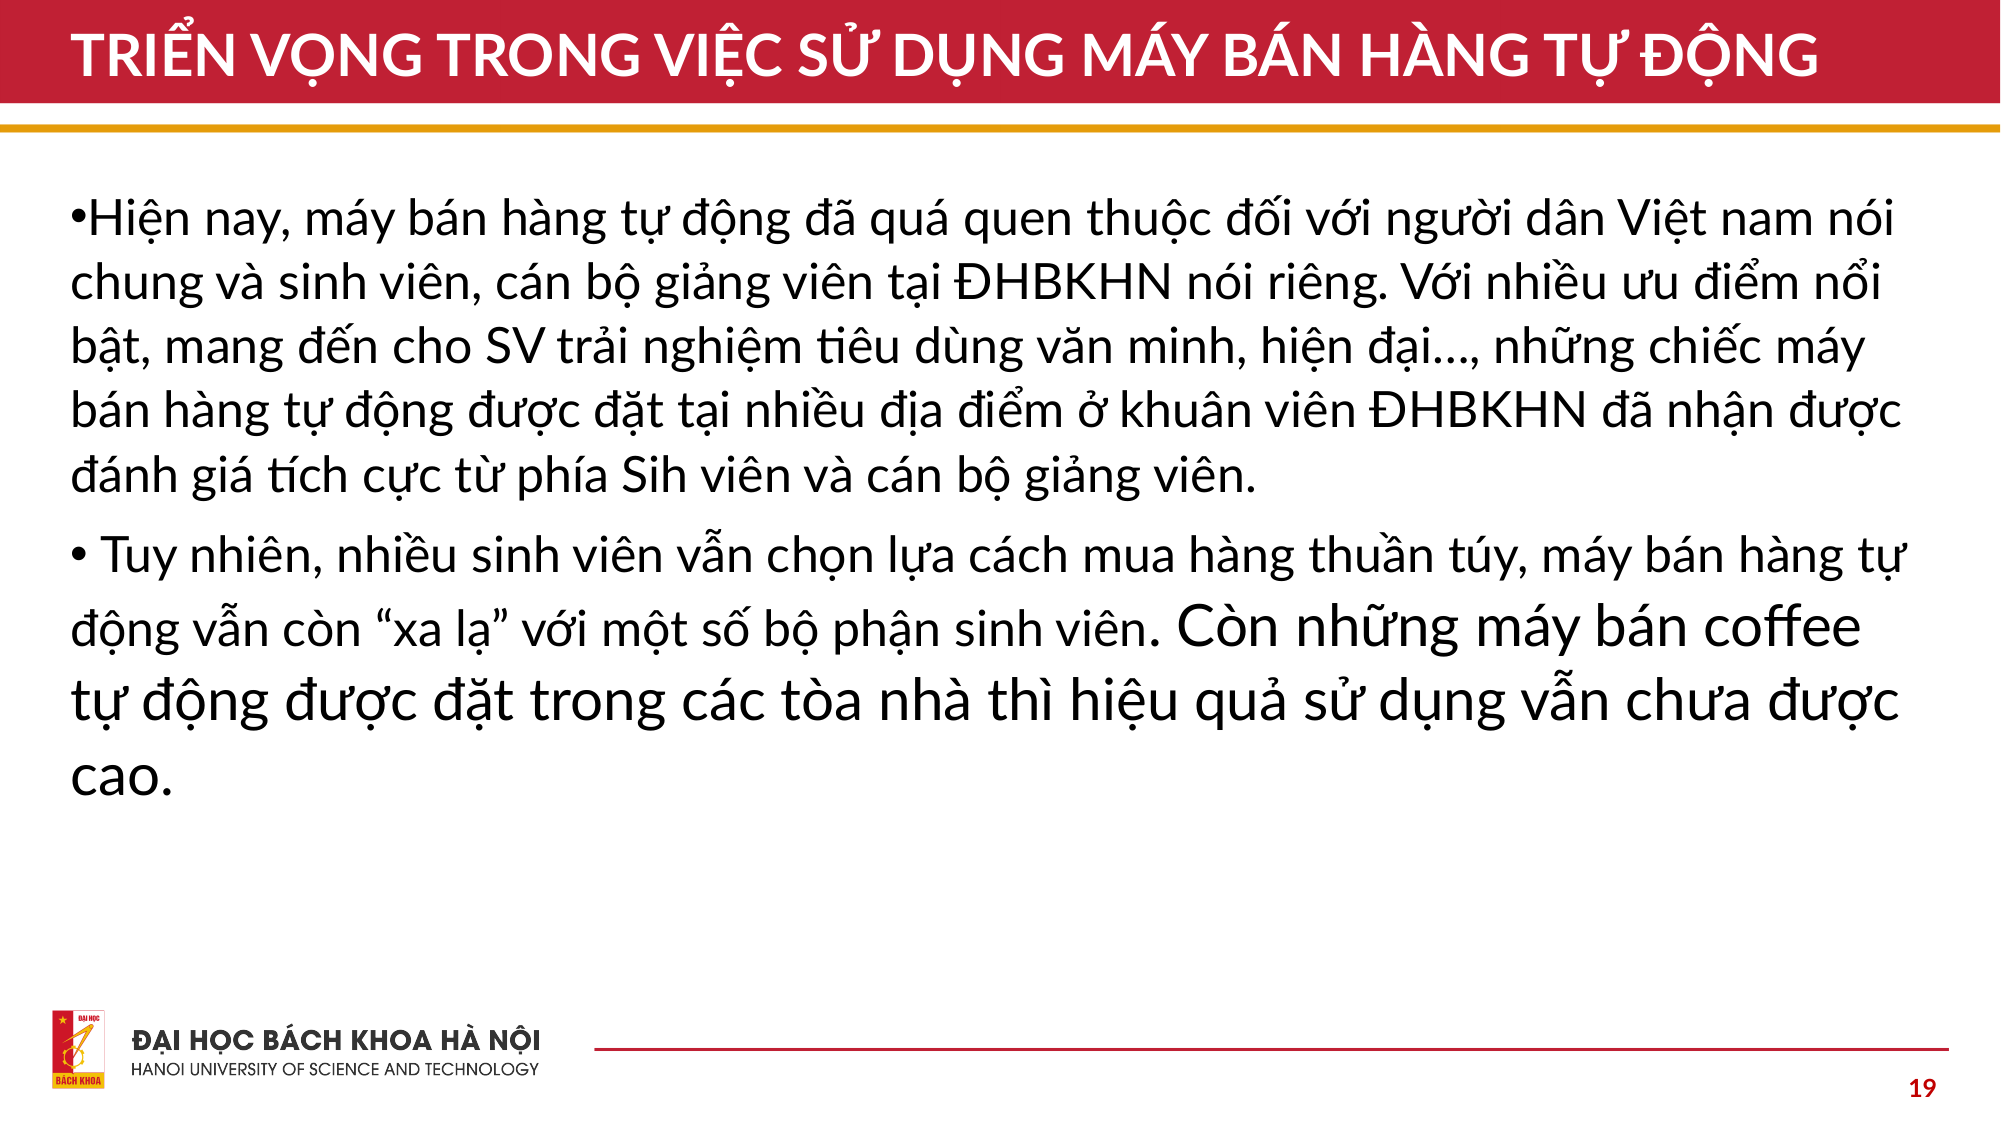

# TRIỂN VỌNG TRONG VIỆC SỬ DỤNG MÁY BÁN HÀNG TỰ ĐỘNG
Hiện nay, máy bán hàng tự động đã quá quen thuộc đối với người dân Việt nam nói chung và sinh viên, cán bộ giảng viên tại ĐHBKHN nói riêng. Với nhiều ưu điểm nổi bật, mang đến cho SV trải nghiệm tiêu dùng văn minh, hiện đại…, những chiếc máy bán hàng tự động được đặt tại nhiều địa điểm ở khuân viên ĐHBKHN đã nhận được đánh giá tích cực từ phía Sih viên và cán bộ giảng viên.
 Tuy nhiên, nhiều sinh viên vẫn chọn lựa cách mua hàng thuần túy, máy bán hàng tự động vẫn còn “xa lạ” với một số bộ phận sinh viên. Còn những máy bán coffee tự động được đặt trong các tòa nhà thì hiệu quả sử dụng vẫn chưa được cao.

19